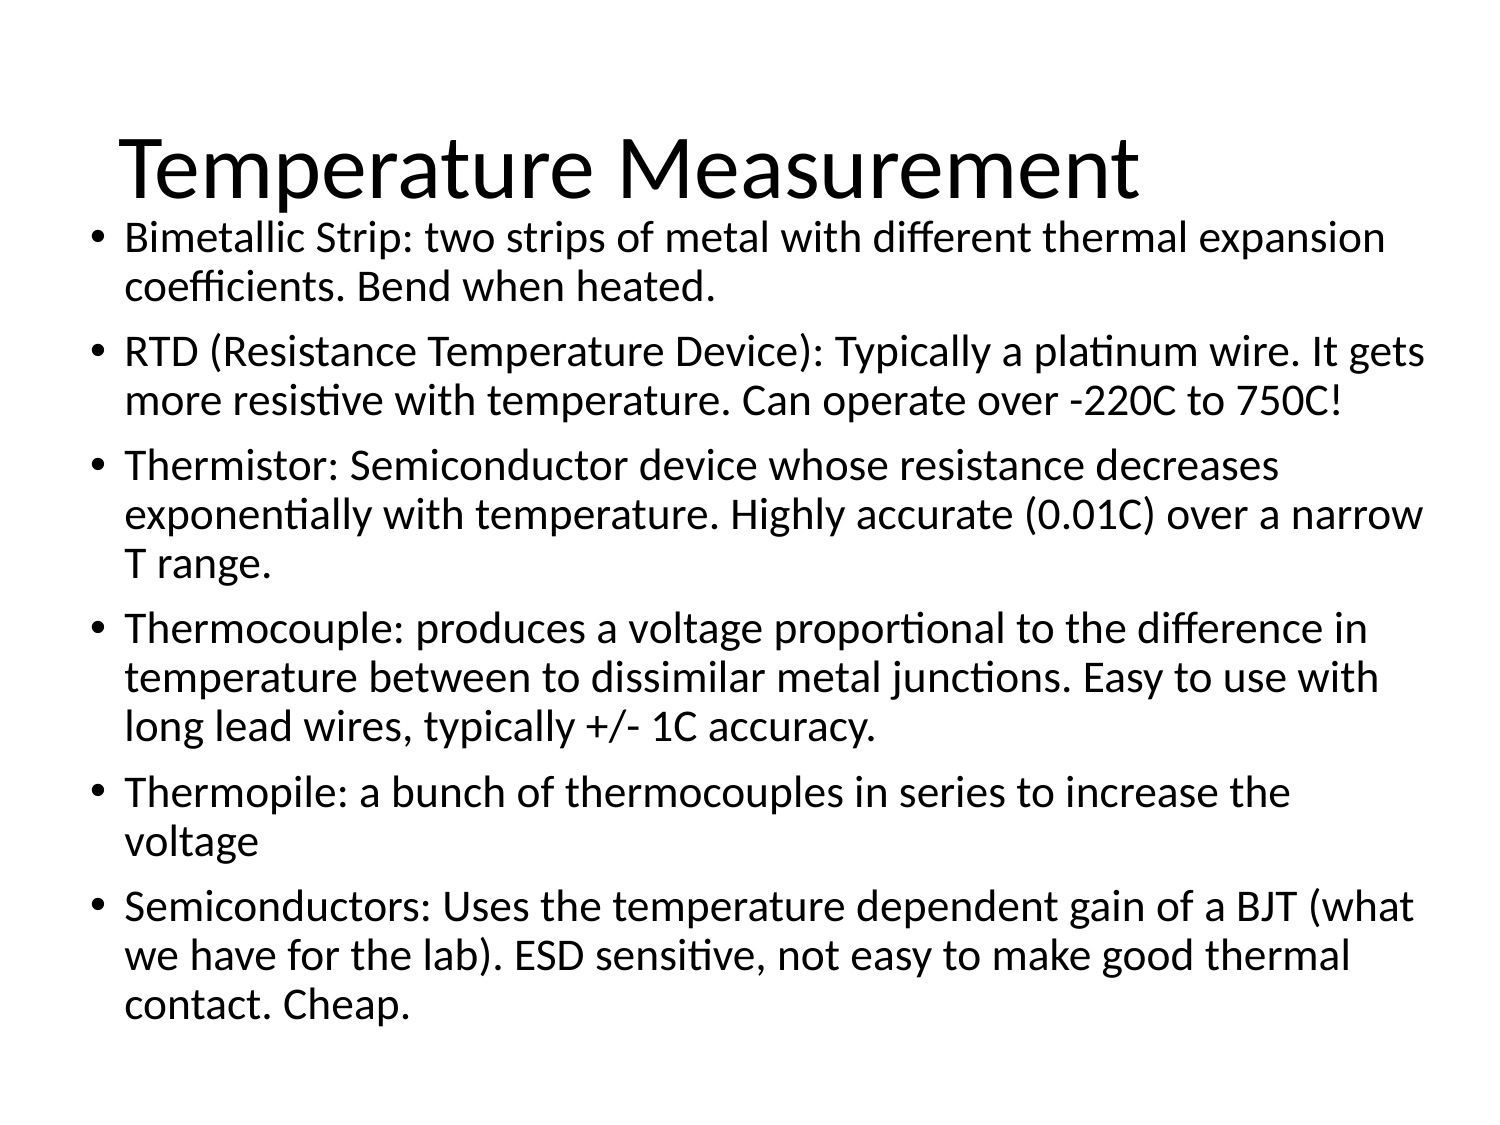

# Temperature Measurement
Bimetallic Strip: two strips of metal with different thermal expansion coefficients. Bend when heated.
RTD (Resistance Temperature Device): Typically a platinum wire. It gets more resistive with temperature. Can operate over -220C to 750C!
Thermistor: Semiconductor device whose resistance decreases exponentially with temperature. Highly accurate (0.01C) over a narrow T range.
Thermocouple: produces a voltage proportional to the difference in temperature between to dissimilar metal junctions. Easy to use with long lead wires, typically +/- 1C accuracy.
Thermopile: a bunch of thermocouples in series to increase the voltage
Semiconductors: Uses the temperature dependent gain of a BJT (what we have for the lab). ESD sensitive, not easy to make good thermal contact. Cheap.